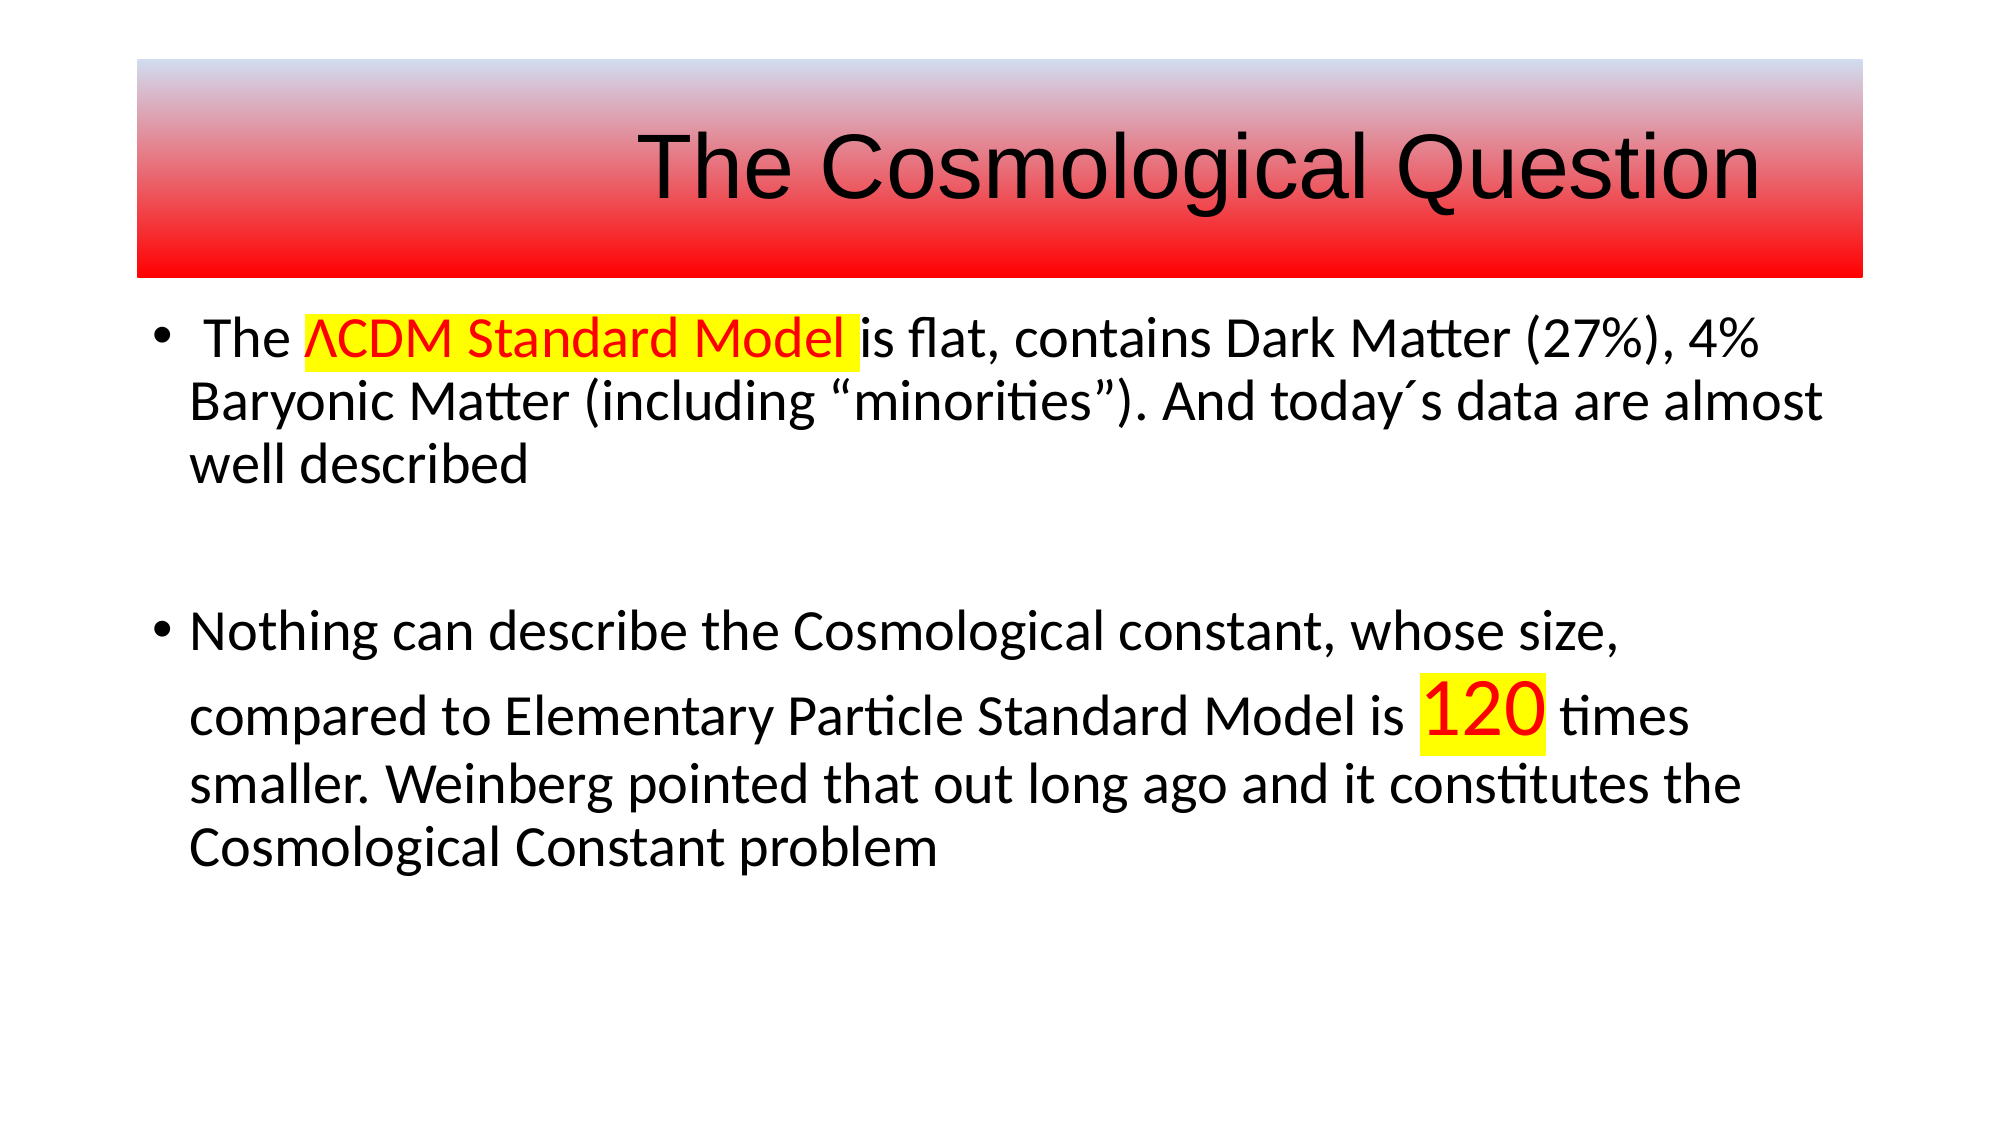

# The Cosmological Question
 The ΛCDM Standard Model is flat, contains Dark Matter (27%), 4% Baryonic Matter (including “minorities”). And today´s data are almost well described

Nothing can describe the Cosmological constant, whose size, compared to Elementary Particle Standard Model is 120 times smaller. Weinberg pointed that out long ago and it constitutes the Cosmological Constant problem